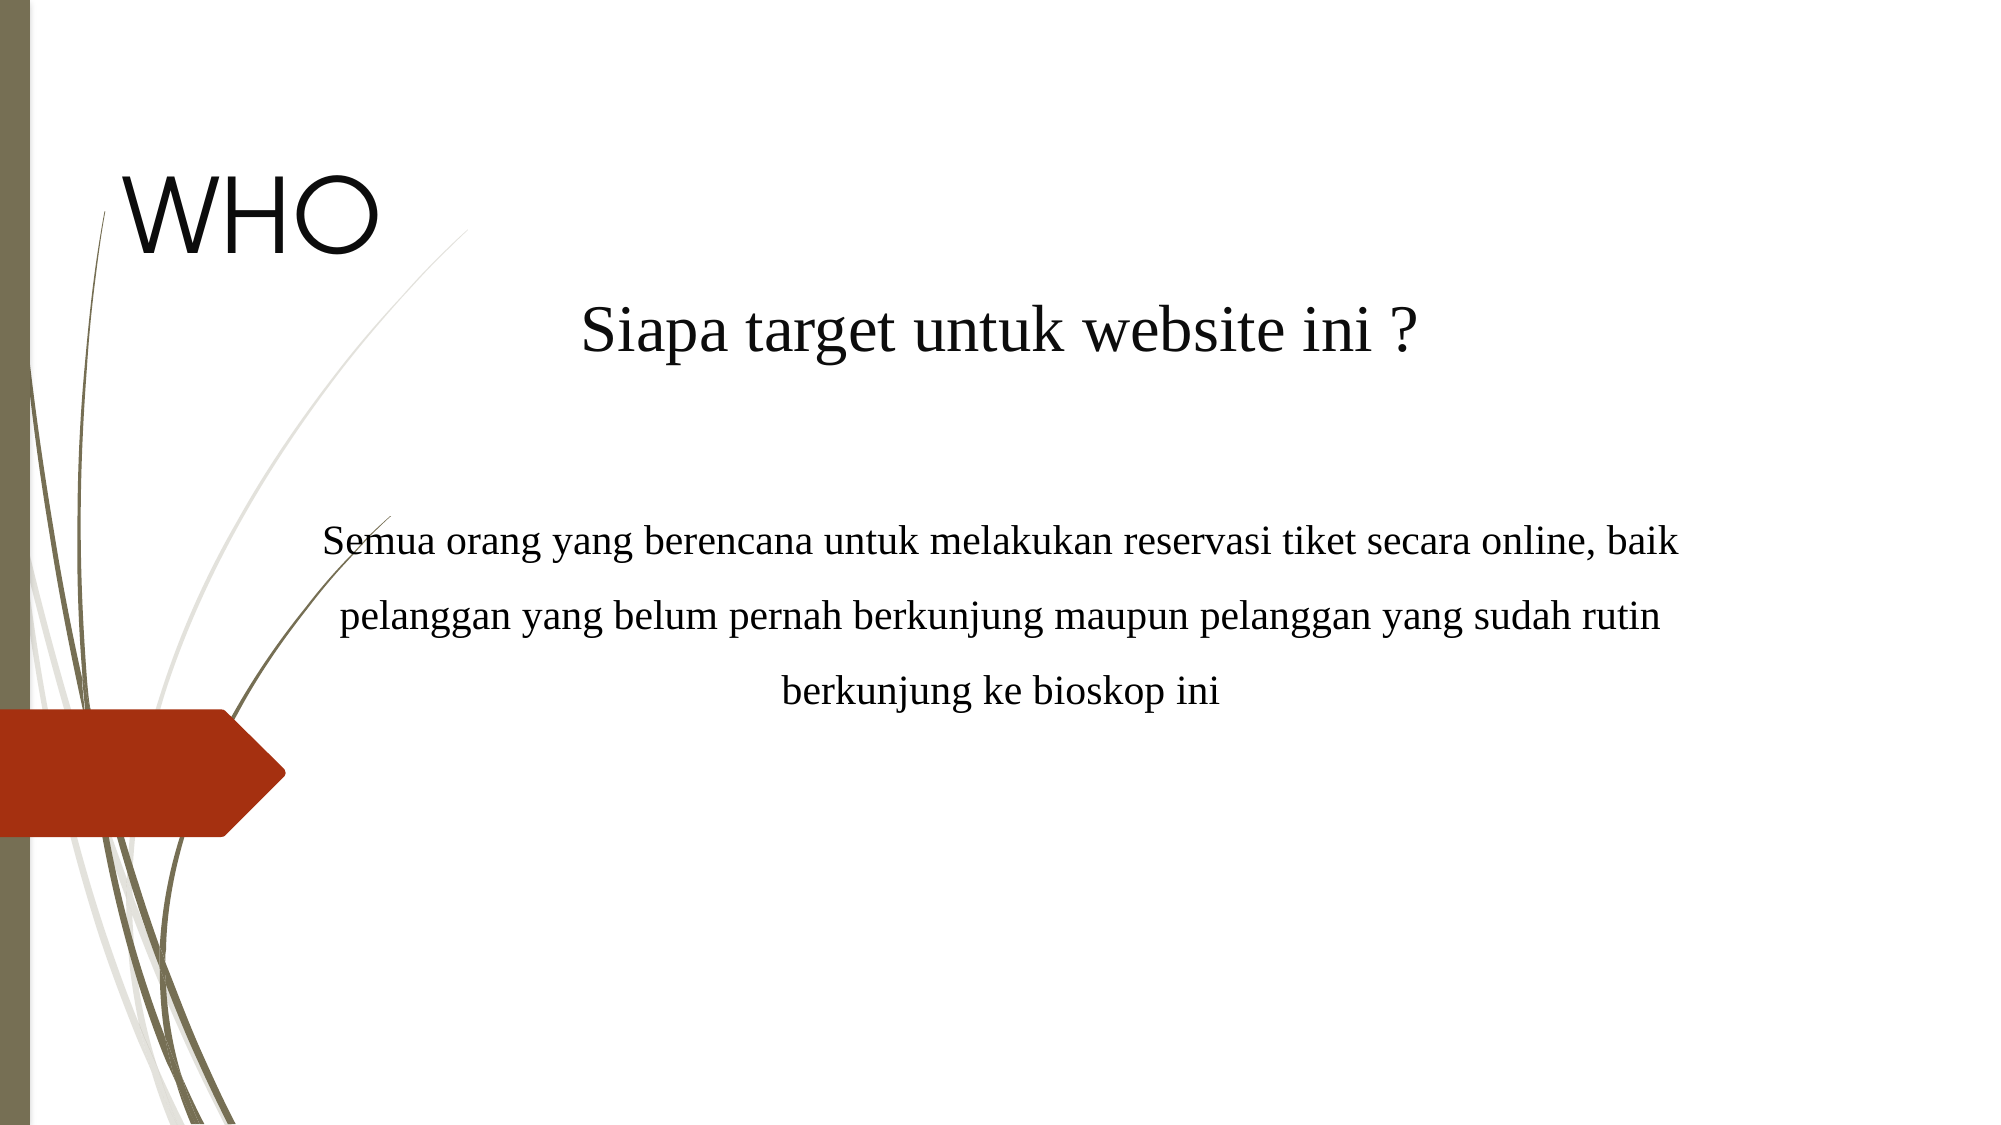

Who
Siapa target untuk website ini ?
Semua orang yang berencana untuk melakukan reservasi tiket secara online, baik pelanggan yang belum pernah berkunjung maupun pelanggan yang sudah rutin berkunjung ke bioskop ini